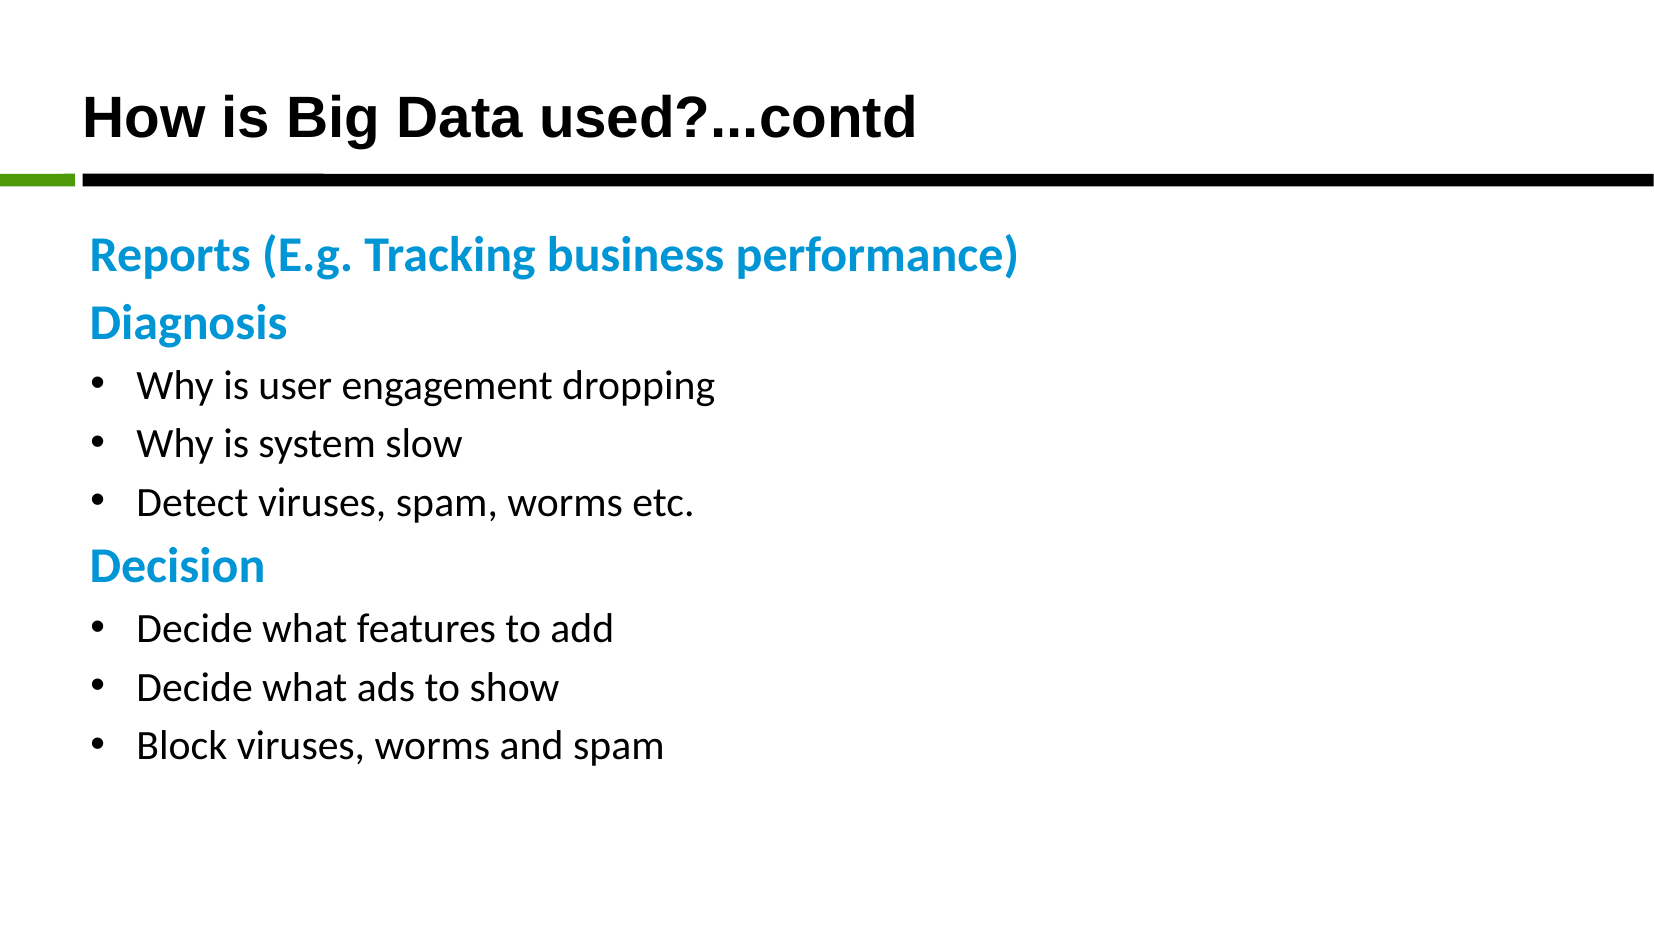

How is Big Data used?...contd

Reports (E.g. Tracking business performance)
Diagnosis
Why is user engagement dropping
Why is system slow
Detect viruses, spam, worms etc.
Decision
Decide what features to add
Decide what ads to show
Block viruses, worms and spam